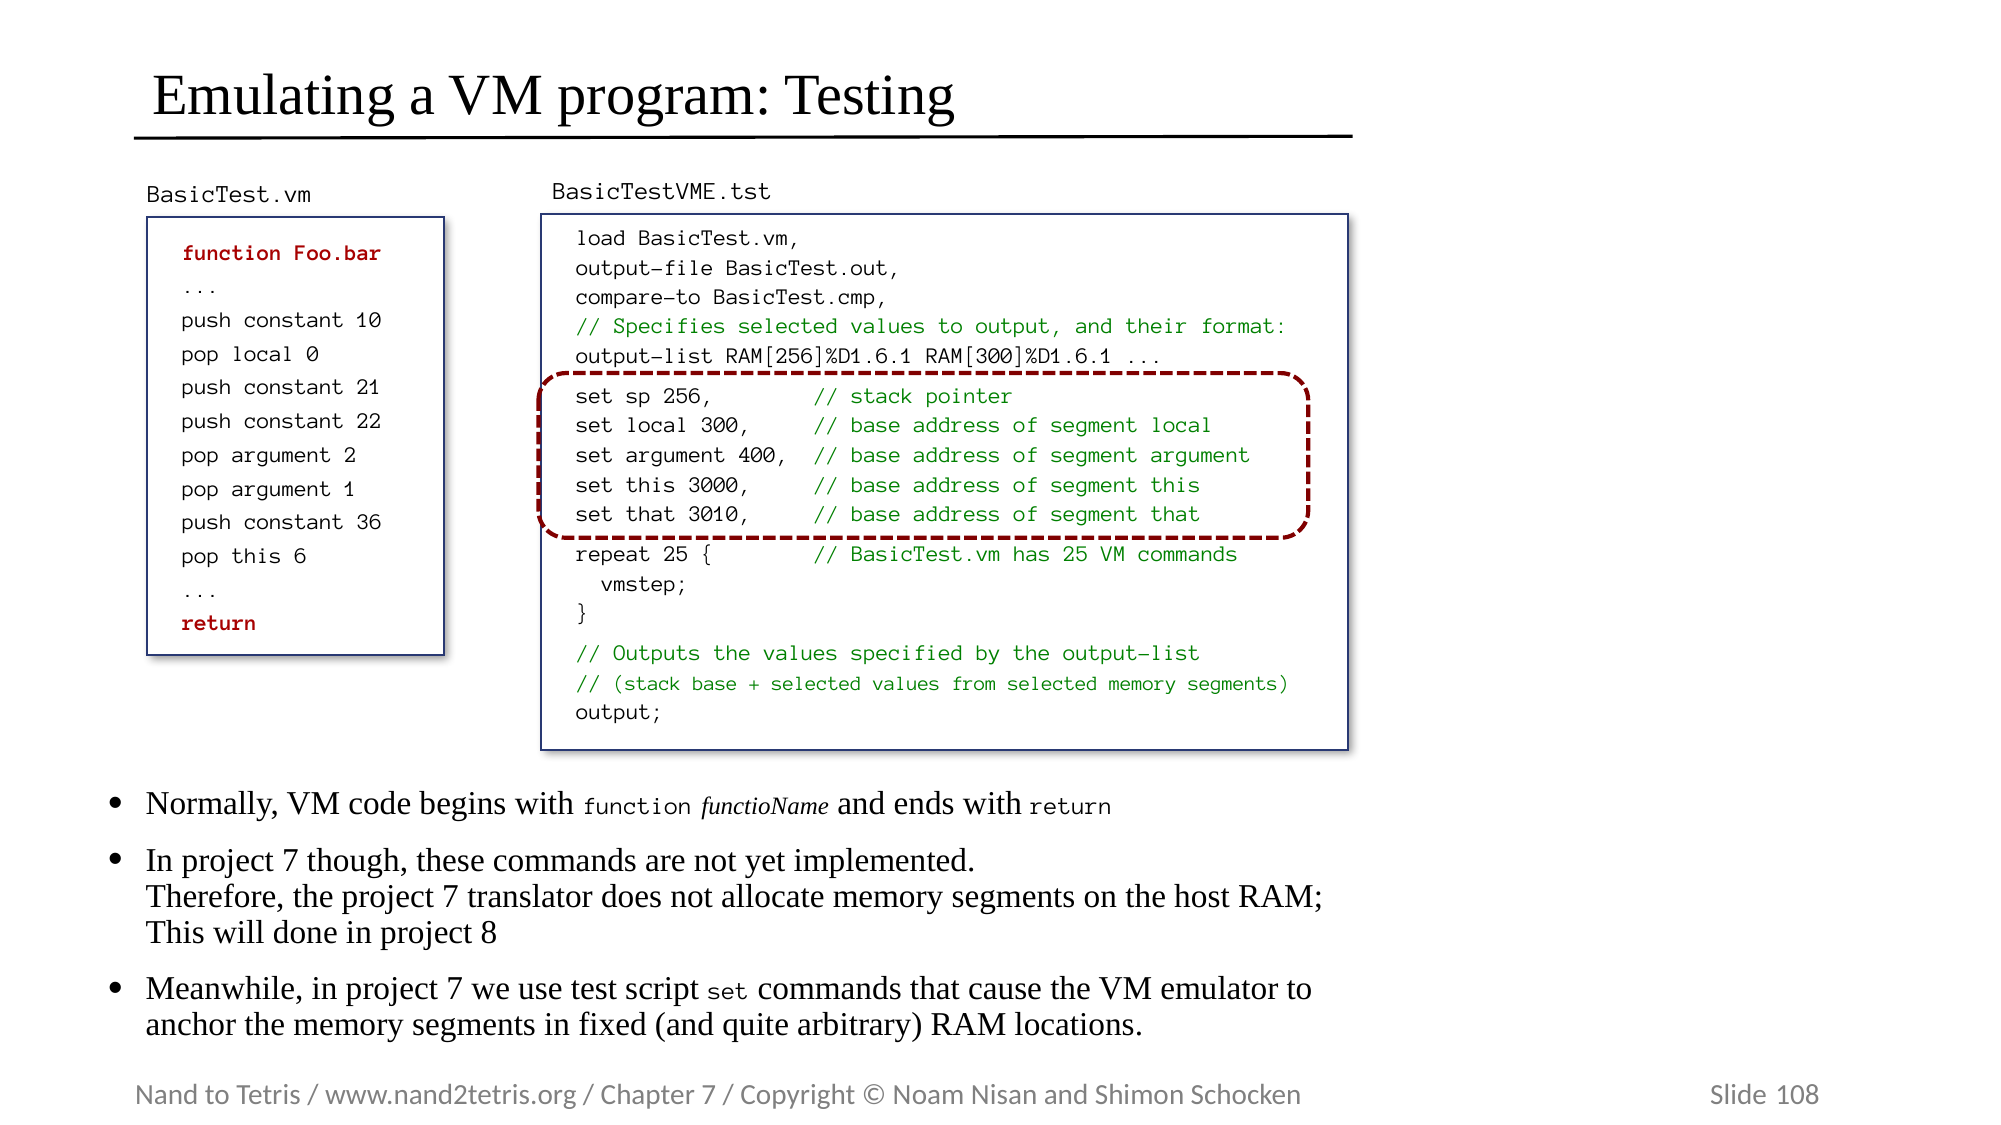

# Emulating a VM program: Testing

BasicTest.vm
BasicTestVME.tst
load BasicTest.vm,
output-file BasicTest.out,
compare-to BasicTest.cmp,
// Specifies selected values to output, and their format:
output-list RAM[256]%D1.6.1 RAM[300]%D1.6.1 ...
set sp 256,        // stack pointer
set local 300,     // base address of segment local
set argument 400,  // base address of segment argument
set this 3000,     // base address of segment this
set that 3010,     // base address of segment that
repeat 25 {        // BasicTest.vm has 25 VM commands
  vmstep;
}
// Outputs the values specified by the output-list
// (stack base + selected values from selected memory segments)
output;
function Foo.bar
...
push constant 10
pop local 0
push constant 21
push constant 22
pop argument 2
pop argument 1
push constant 36
pop this 6
...
return

Normally, VM code begins with function functioName and ends with return
In project 7 though, these commands are not yet implemented.
Therefore, the project 7 translator does not allocate memory segments on the host RAM; This will done in project 8
Meanwhile, in project 7 we use test script set commands that cause the VM emulator to anchor the memory segments in fixed (and quite arbitrary) RAM locations.